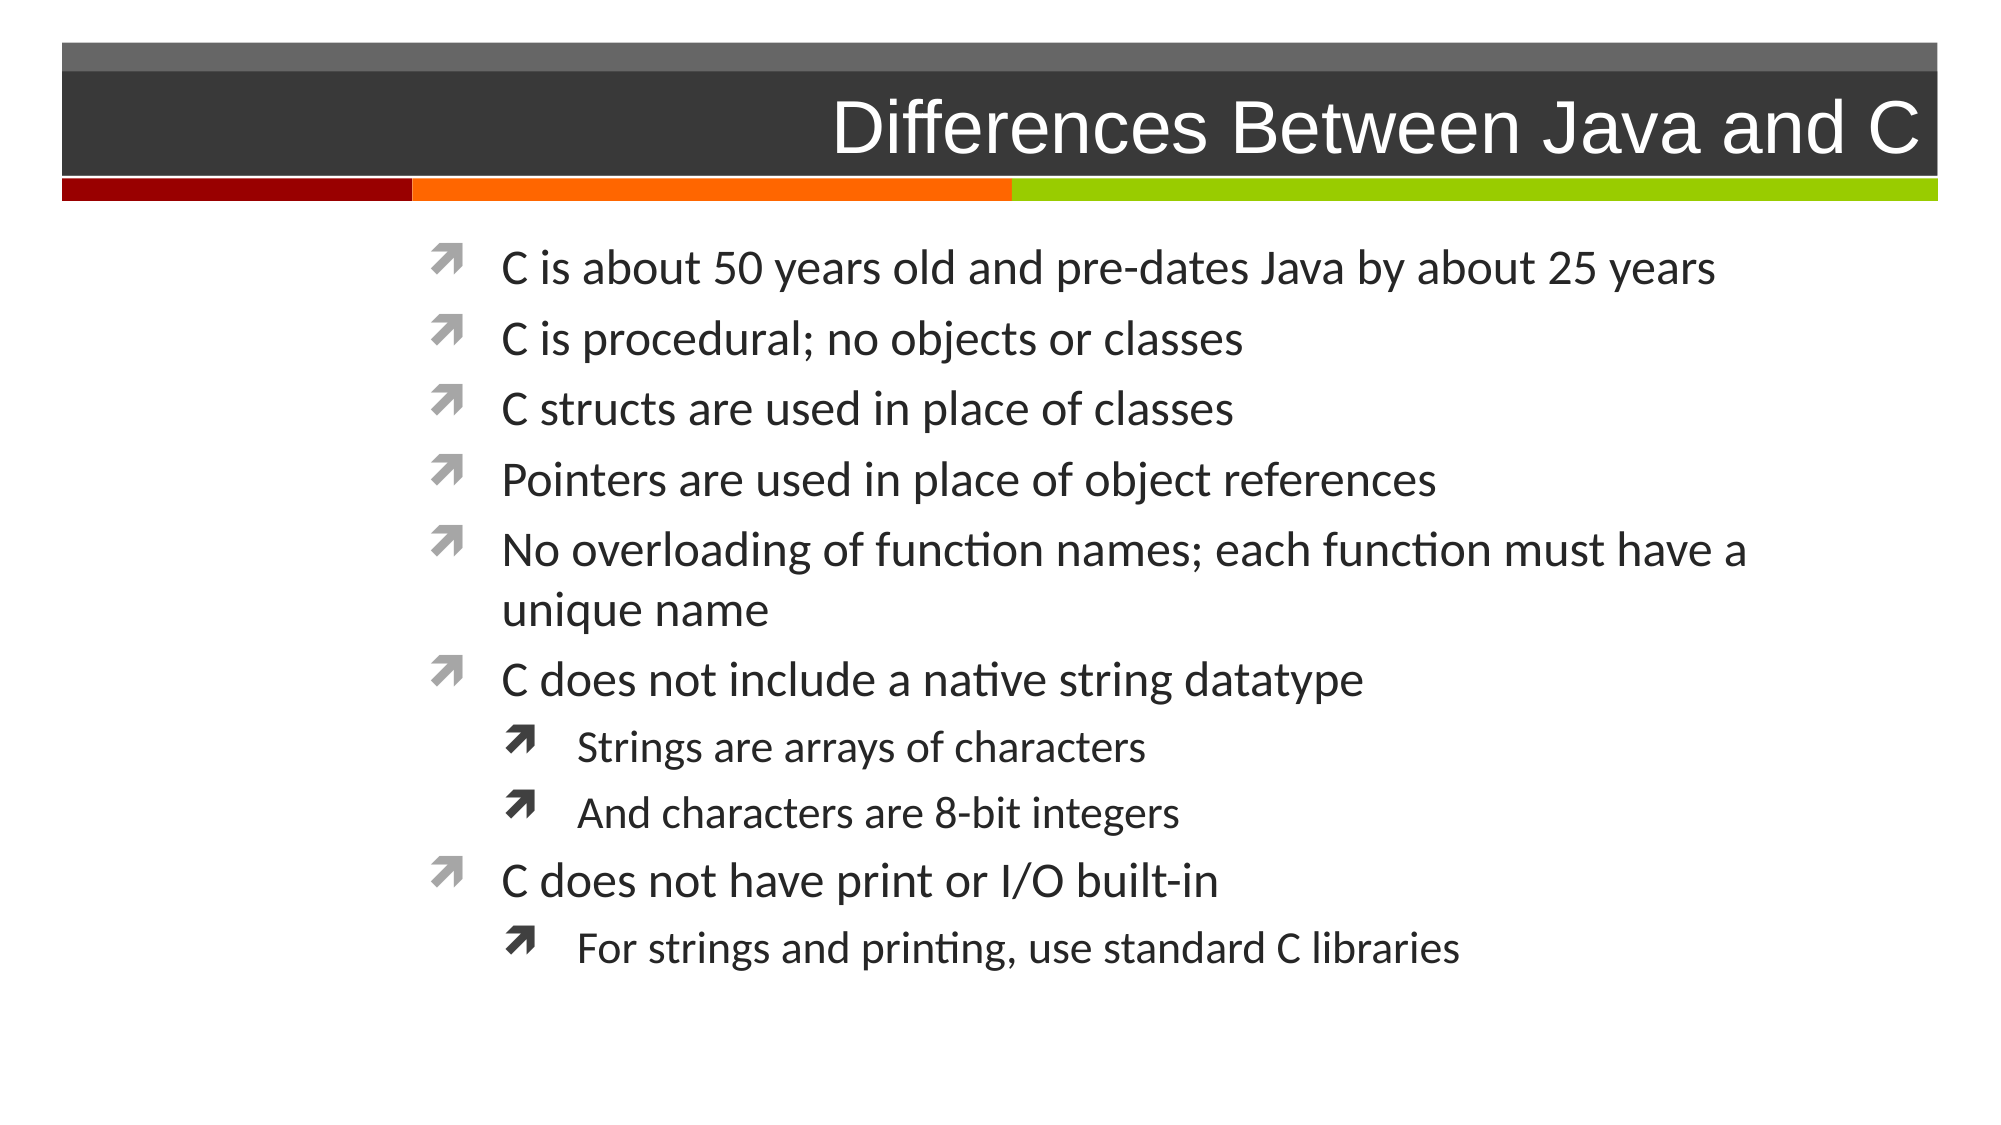

# Differences Between Java and C
C is about 50 years old and pre-dates Java by about 25 years
C is procedural; no objects or classes
C structs are used in place of classes
Pointers are used in place of object references
No overloading of function names; each function must have a unique name
C does not include a native string datatype
Strings are arrays of characters
And characters are 8-bit integers
C does not have print or I/O built-in
For strings and printing, use standard C libraries